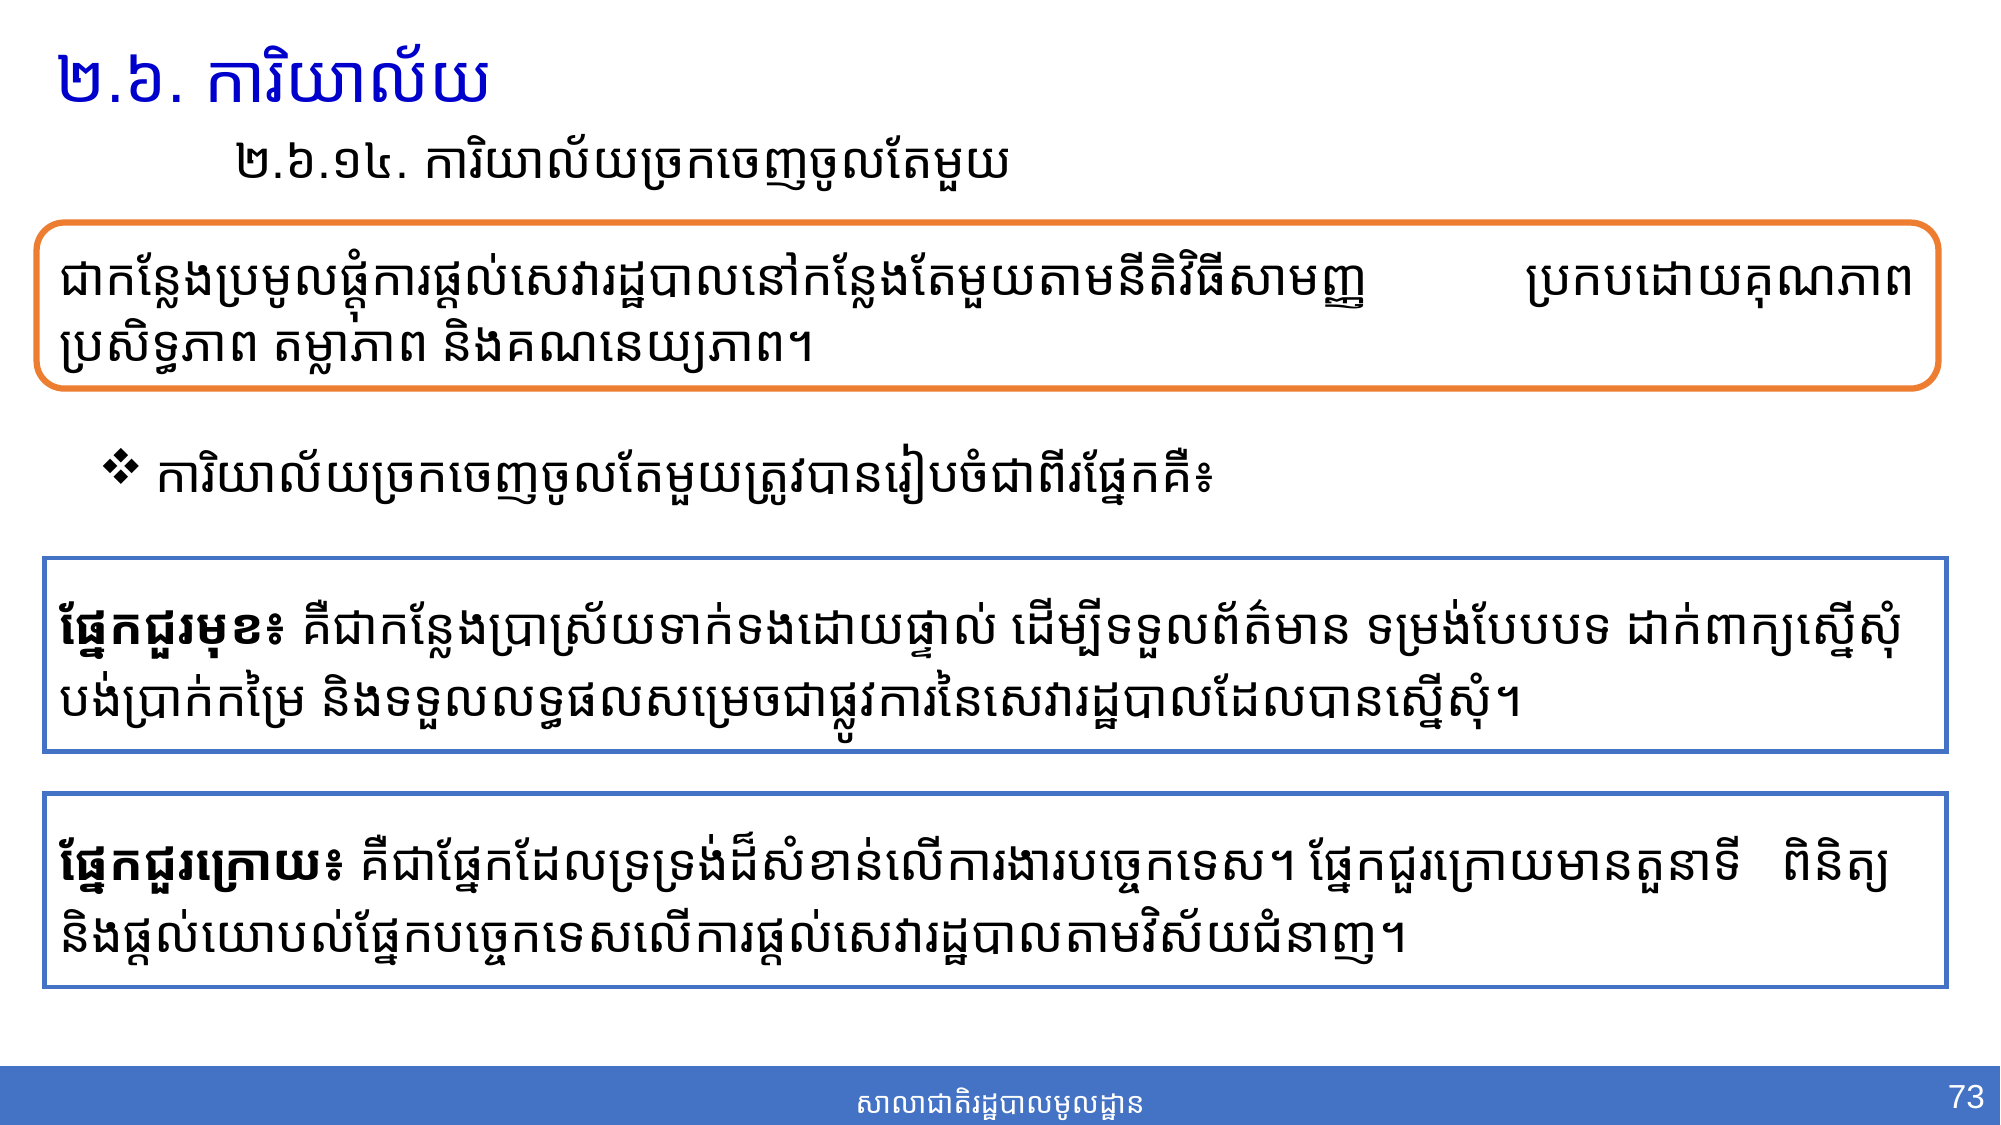

២.៦. ការិយាល័យ
២.៦.១៤. ការិយាល័យច្រកចេញចូលតែមួយ
ជាកន្លែងប្រមូលផ្ដុំការផ្ដល់សេវារដ្ឋបាល​​​នៅកន្លែងតែមួយតាមនីតិវិធីសាមញ្ញ ប្រកបដោយគុណភាព ប្រសិទ្ធភាព តម្លាភាព ​និងគណនេយ្យភាព។
ការិយាល័យច្រកចេញចូលតែមួយត្រូវបានរៀបចំជាពីរផ្នែកគឺ៖
ផ្នែកជួរមុខ៖ គឺជាកន្លែងប្រាស្រ័យទាក់ទងដោយផ្ទាល់ ដើម្បីទទួលព័ត៌មាន ទម្រង់បែបបទ ដាក់ពាក្យស្នើសុំ បង់ប្រាក់កម្រៃ និងទទួលលទ្ធផលសម្រេចជាផ្លូវការនៃសេវារដ្ឋបាលដែលបានស្នើសុំ។
ផ្នែកជួរក្រោយ៖ គឺជាផ្នែកដែលទ្រទ្រង់ដ៏សំខាន់លើការងារបច្ចេកទេស។ ផ្នែកជួរក្រោយមានតួនាទី   ពិនិត្យ និងផ្តល់យោបល់ផ្នែកបច្ចេកទេសលើការផ្តល់សេវារដ្ឋបាលតាមវិស័យជំនាញ។
73